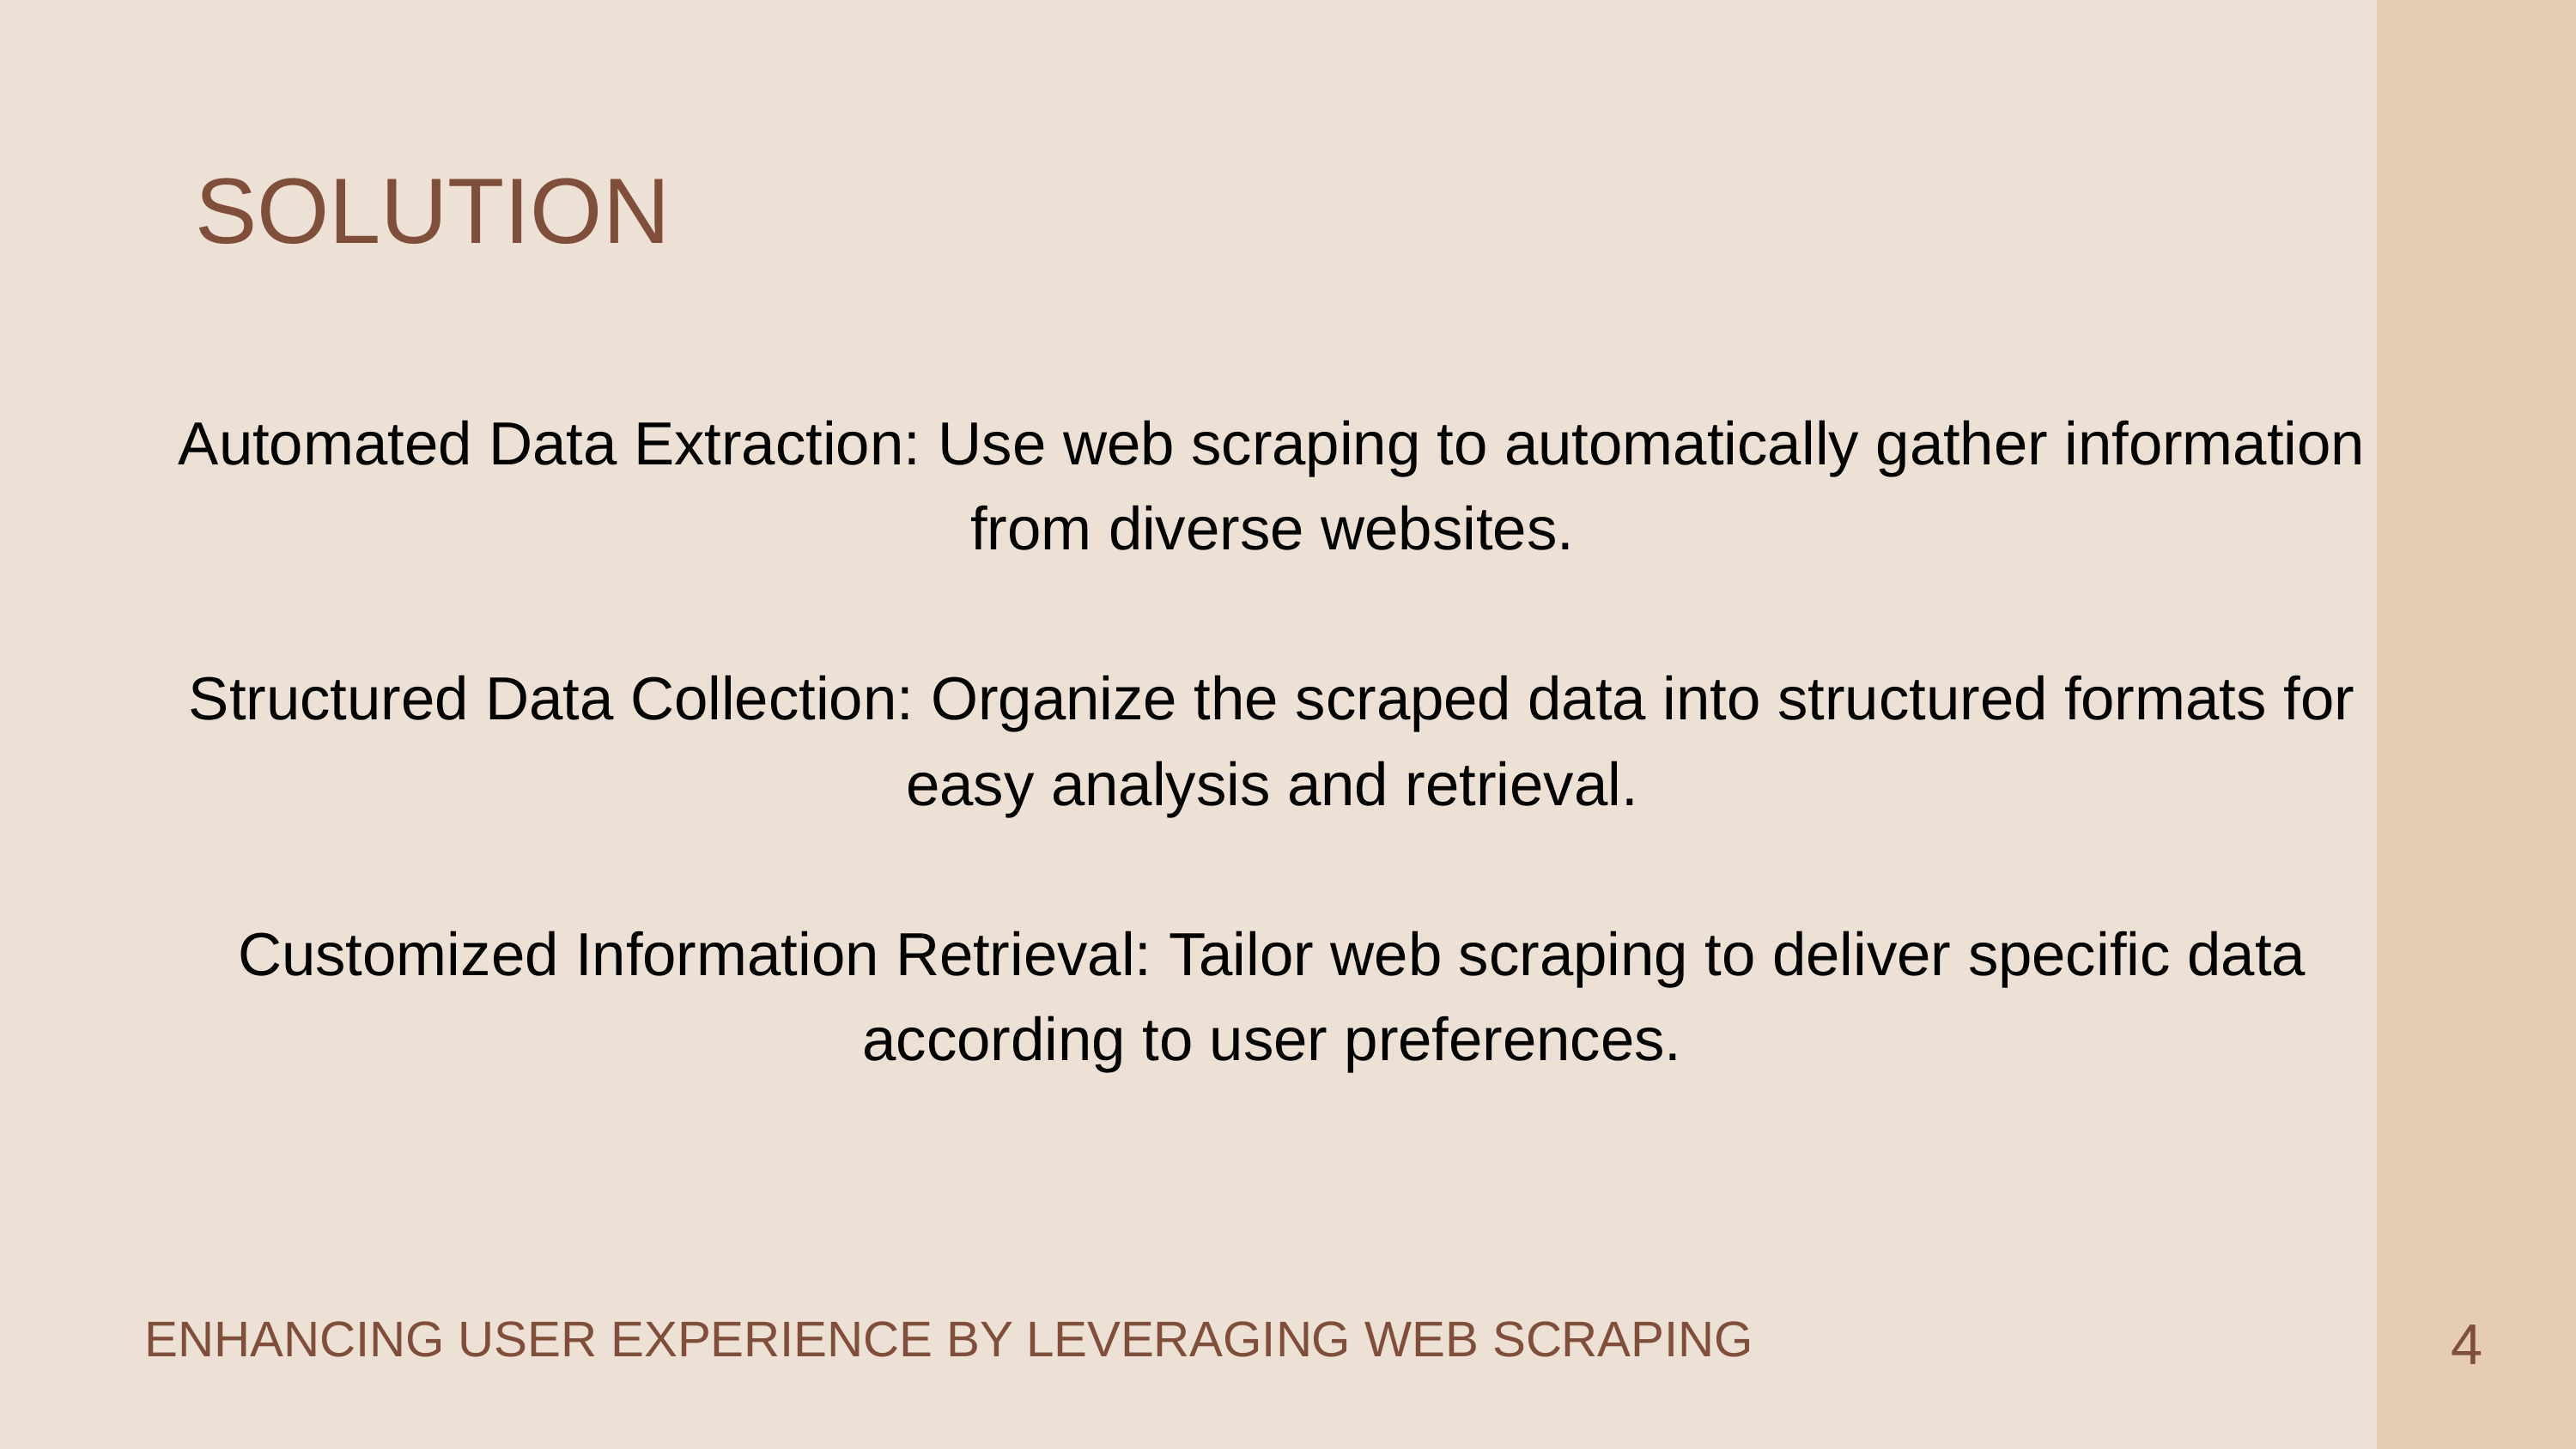

SOLUTION
Automated Data Extraction: Use web scraping to automatically gather information from diverse websites.

Structured Data Collection: Organize the scraped data into structured formats for easy analysis and retrieval.

Customized Information Retrieval: Tailor web scraping to deliver specific data according to user preferences.

4
ENHANCING USER EXPERIENCE BY LEVERAGING WEB SCRAPING